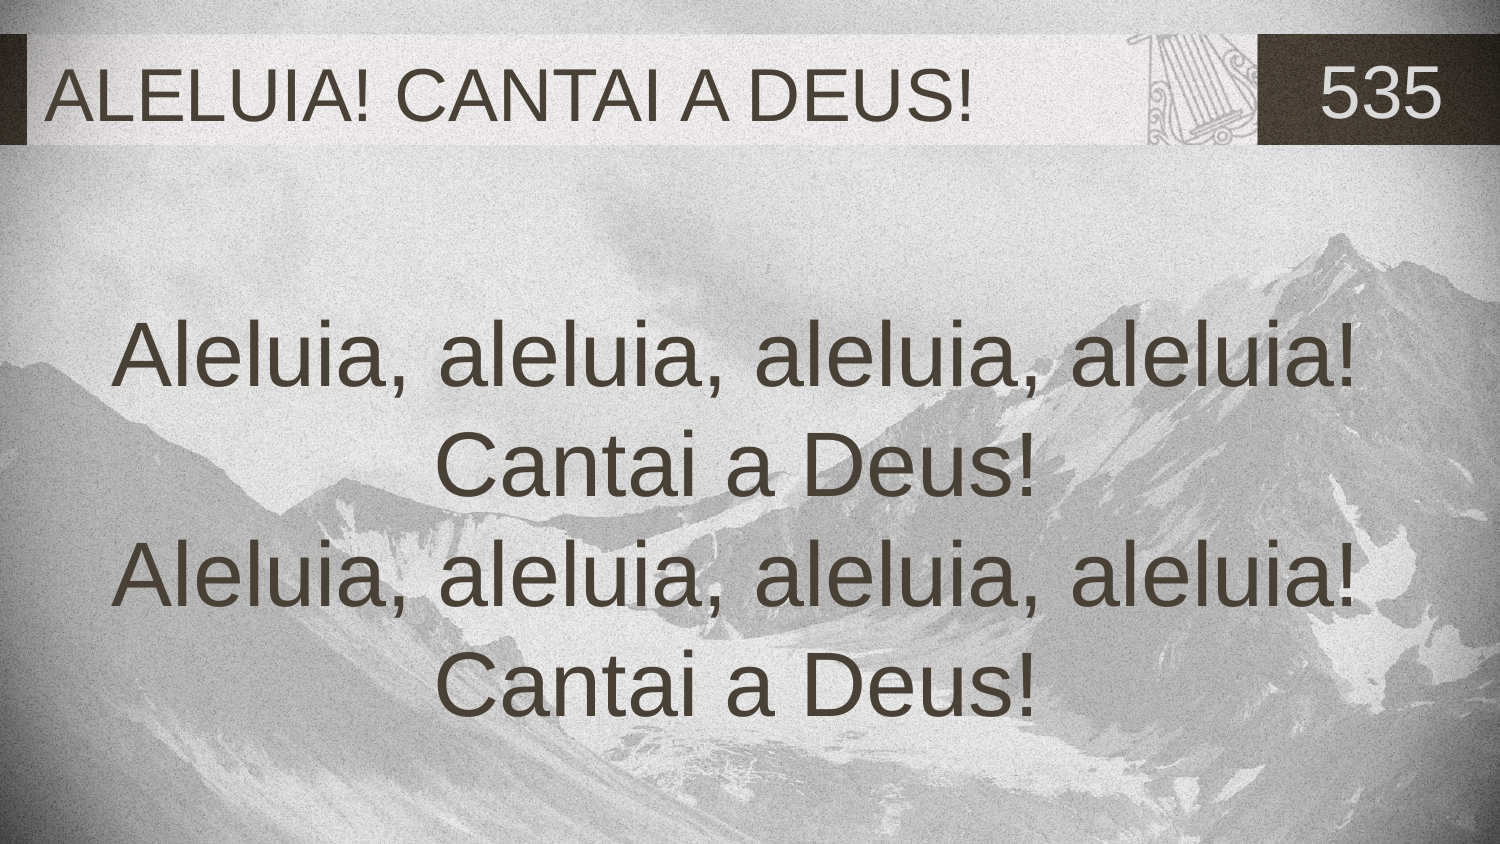

# ALELUIA! CANTAI A DEUS!
535
Aleluia, aleluia, aleluia, aleluia!
Cantai a Deus!
Aleluia, aleluia, aleluia, aleluia!
Cantai a Deus!